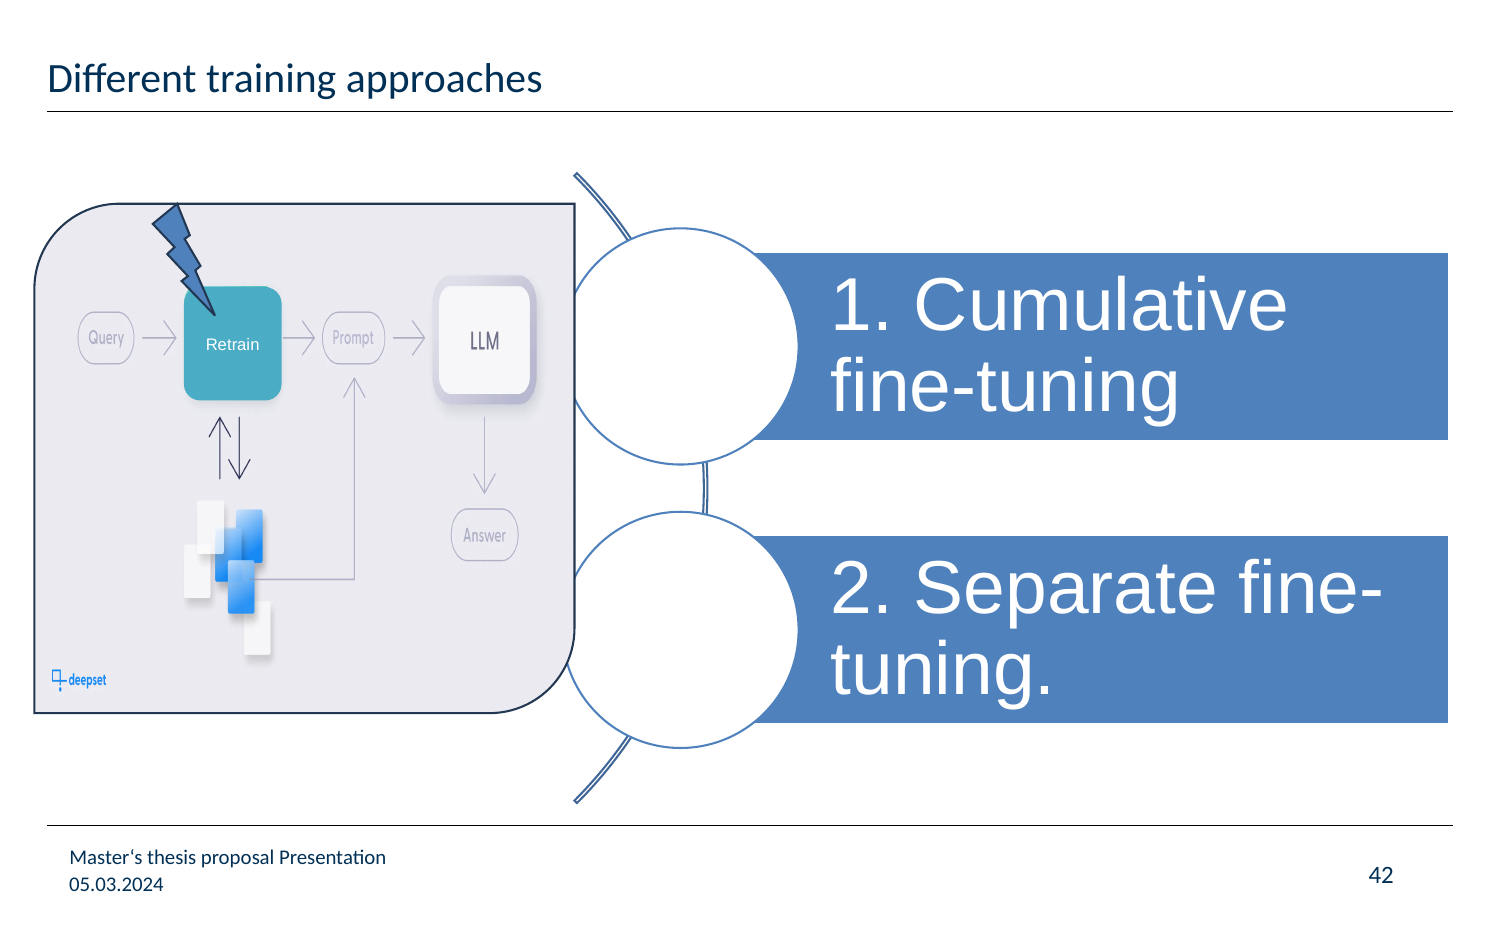

# Different training approaches
1. Cumulative fine-tuning
2. Separate fine-tuning.

Retrain